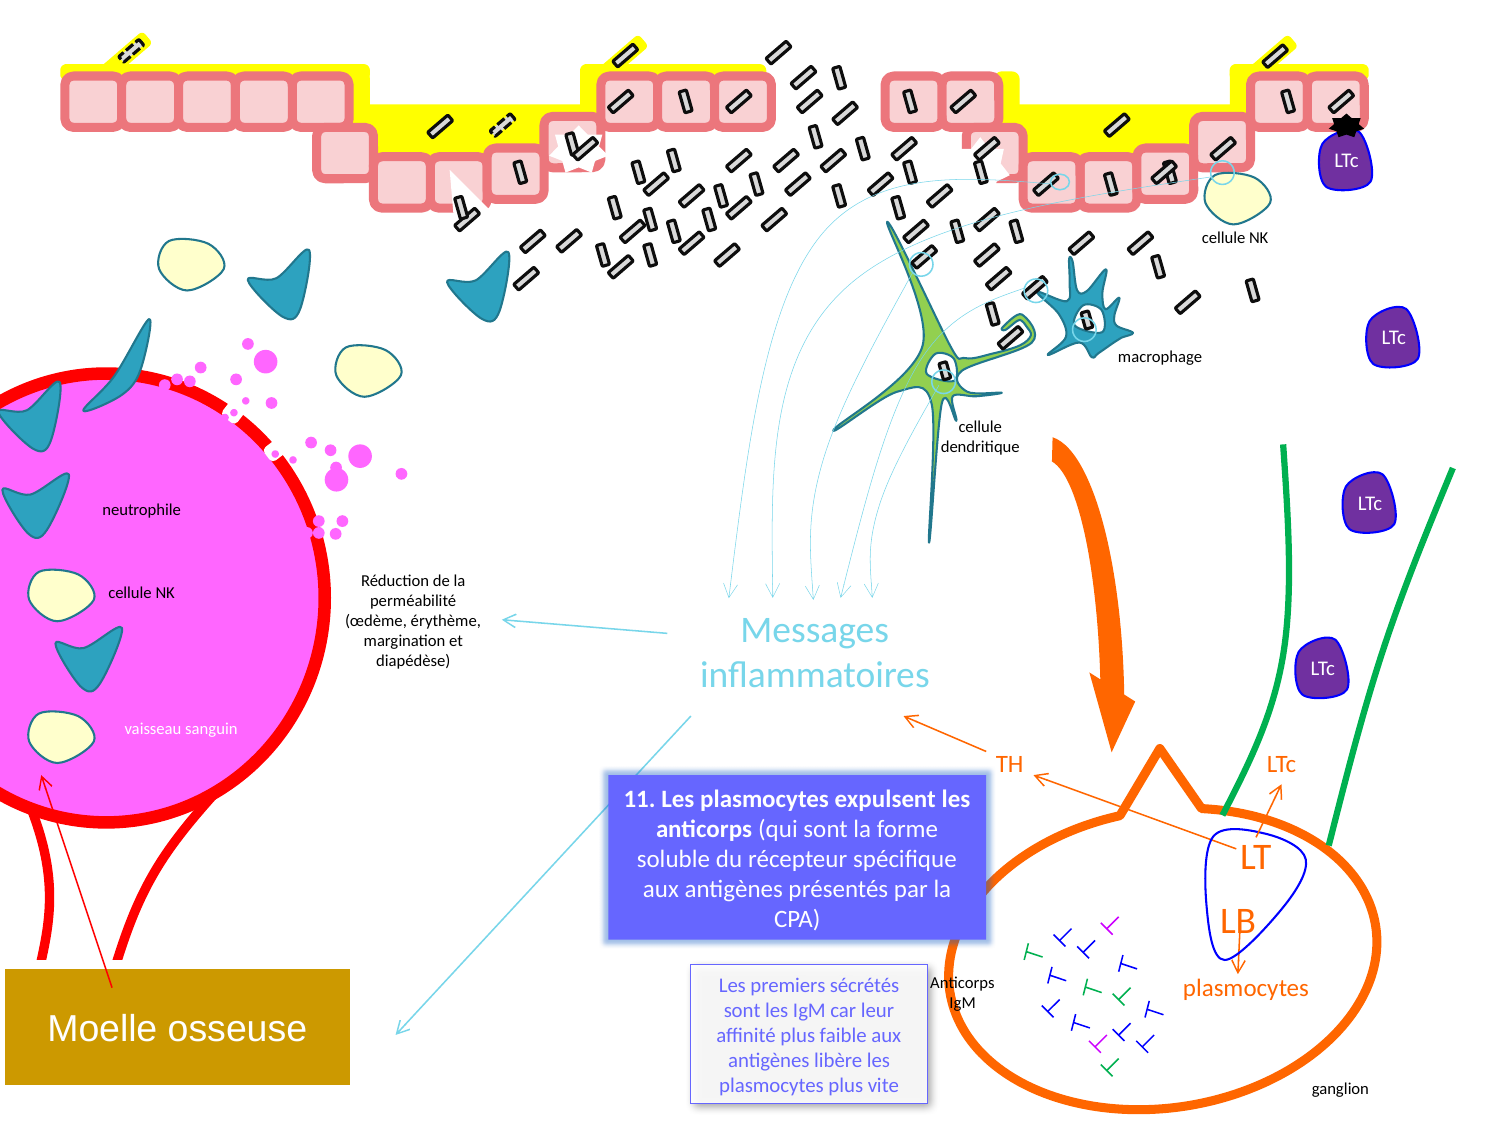

LTc

Messages inflammatoires

cellule NK

LTc
LTc
LTc
LTc

macrophage

	vaisseau sanguin

cellule dendritique

neutrophile

Réduction de la perméabilité (œdème, érythème, margination et diapédèse)

cellule NK

Moelle osseuse

TH
11. Les plasmocytes expulsent les anticorps (qui sont la forme soluble du récepteur spécifique aux antigènes présentés par la CPA)

LT

LB
Anticorps
IgM
Les premiers sécrétés sont les IgM car leur affinité plus faible aux antigènes libère les plasmocytes plus vite
plasmocytes
ganglion